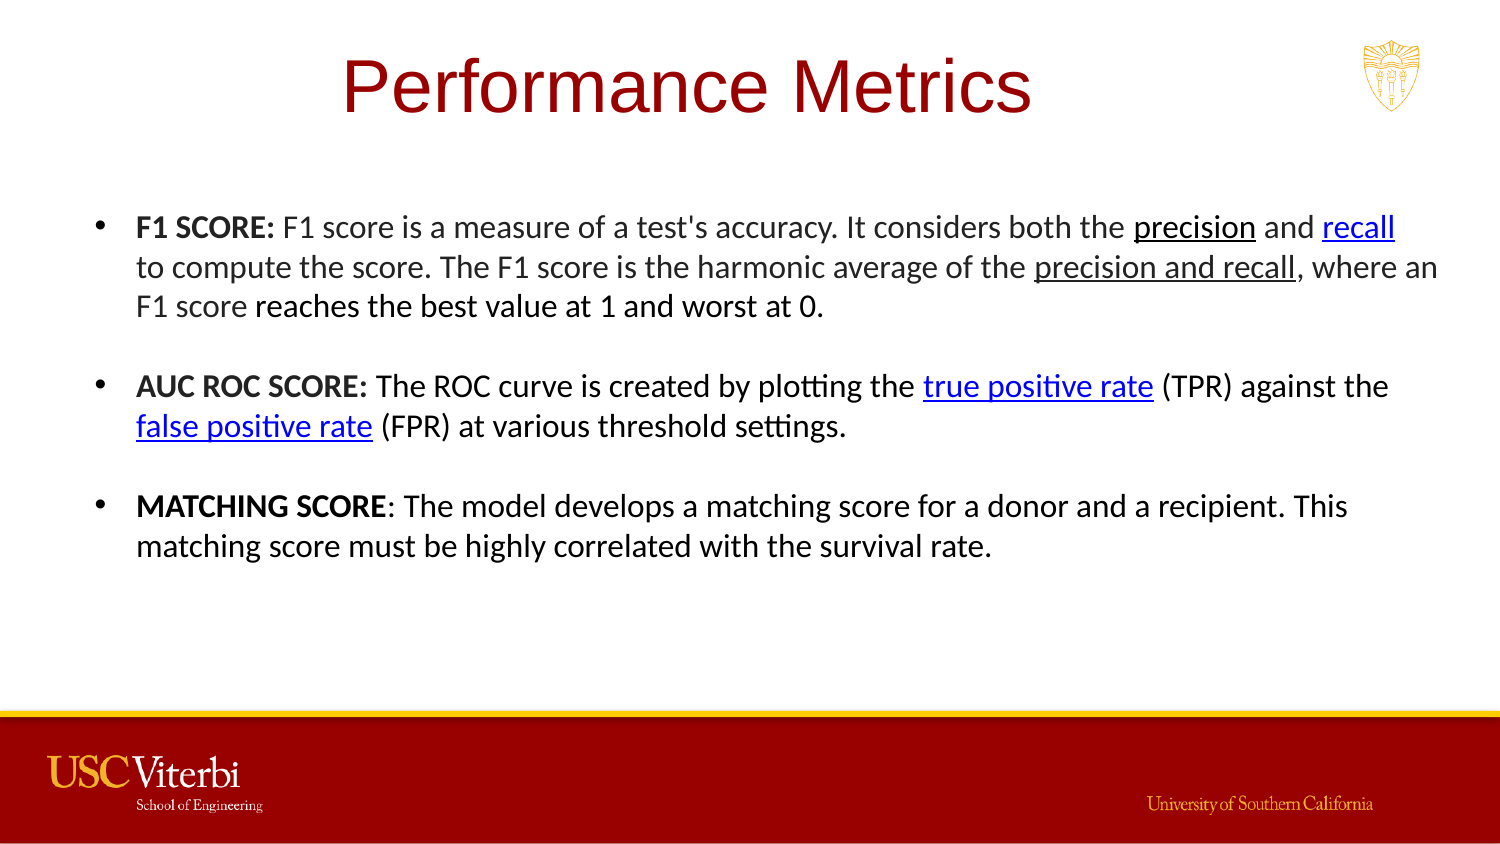

Performance Metrics

F1 SCORE: F1 score is a measure of a test's accuracy. It considers both the precision and recall   to compute the score. The F1 score is the harmonic average of the precision and recall, where an F1 score reaches the best value at 1 and worst at 0.

AUC ROC SCORE: The ROC curve is created by plotting the true positive rate (TPR) against the false positive rate (FPR) at various threshold settings.

MATCHING SCORE: The model develops a matching score for a donor and a recipient. This matching score must be highly correlated with the survival rate.